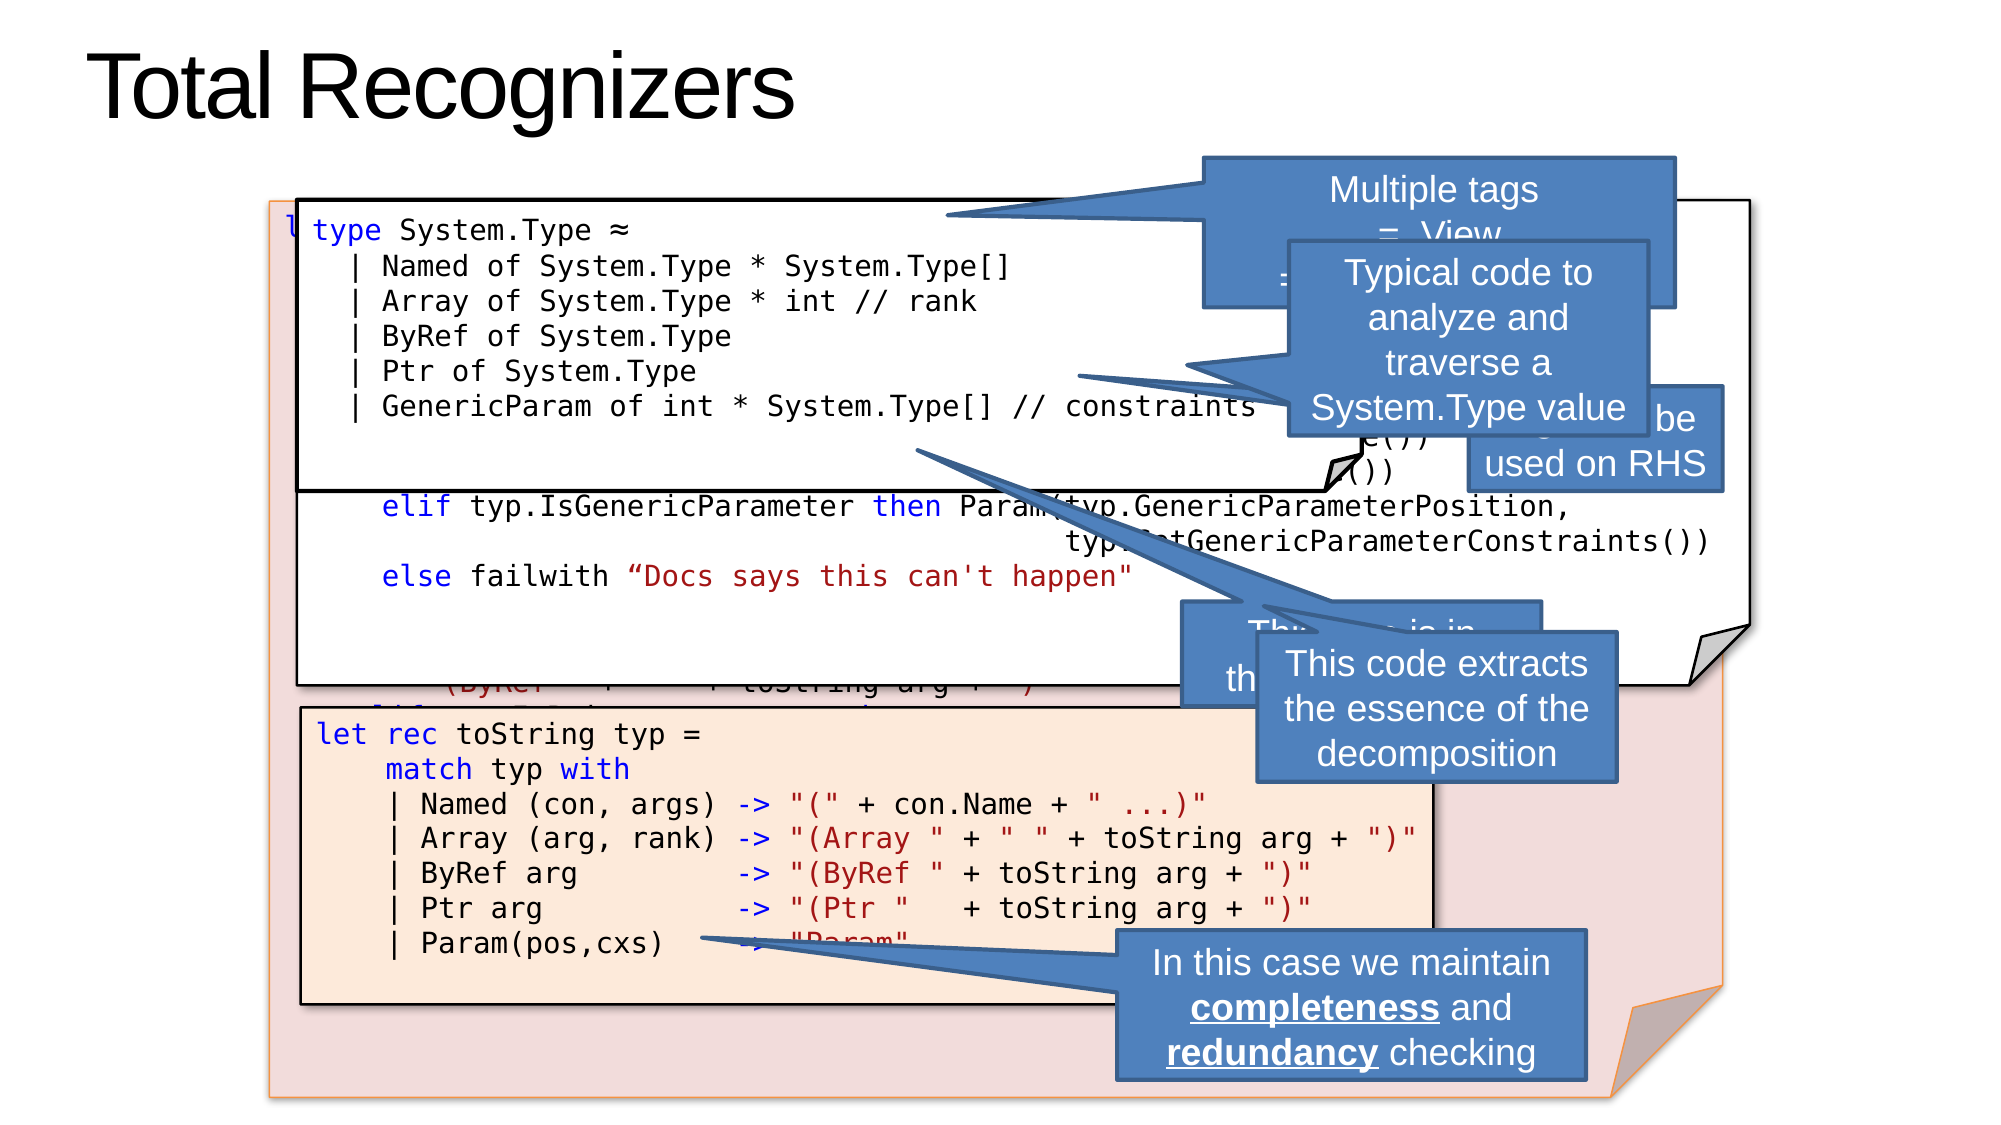

# Total Recognizers
Multiple tags
=  View
=  Total Recognizer
let rec toString (typ:System.Type) =
    if typ.IsGenericType        then
        let con = typ.GetGenericTypeDefinition()
        let args = typ.GetGenericArguments()
        "(" + con.Name + " ...)"
    elif not typ.HasElementType then
        "(" + typ.Name + ")"
    elif typ.IsArray            then
        let arg = typ.GetElementType()
        let rank = typ.GetArrayRank()
        "(Array " + " " + toString arg + ")"
    elif typ.IsByRef            then
        let arg = typ.GetElementType()
        "(ByRef " + " " + toString arg + ")"
    elif typ.IsPointer          then
        let arg = typ.GetElementType()
        "(Ptr " + " " + toString arg + ")"
    elif typ.IsGenericParameter then
        let pos = typ.GenericParameterPosition
        let cxs = typ.GetGenericParameterConstraints()
        "Param ..."
    else failwith "Docs says this can't happen"
let (|Named|Array|ByRef|Ptr|Param|) (typ : System.Type) =
    if typ.IsGenericType        then Named(typ.GetGenericTypeDefinition(),
                                           typ.GetGenericArguments())
    elif not typ.HasElementType then Named(typ, [| |])
    elif typ.IsArray            then Array(typ.GetElementType(),
                                           typ.GetArrayRank())
    elif typ.IsByRef            then ByRef(typ.GetElementType())
    elif typ.IsPointer          then Ptr(typ.GetElementType())
    elif typ.IsGenericParameter then Param(typ.GenericParameterPosition,
                                           typ.GetGenericParameterConstraints())
    else failwith “Docs says this can't happen"

type System.Type ≈
  | Named of System.Type * System.Type[]
  | Array of System.Type * int // rank
  | ByRef of System.Type
  | Ptr of System.Type
  | GenericParam of int * System.Type[] // constraints

Typical code to analyze and traverse a System.Type value
Tags can be used on RHS
This type is in the .NET Library
This code extracts the essence of the decomposition
let rec toString typ =
    match typ with
    | Named (con, args) -> "(" + con.Name + " ...)"
    | Array (arg, rank) -> "(Array " + " " + toString arg + ")"
    | ByRef arg         -> "(ByRef " + toString arg + ")"
    | Ptr arg           -> "(Ptr "   + toString arg + ")"
    | Param(pos,cxs)    -> "Param"
In this case we maintain completeness and redundancy checking